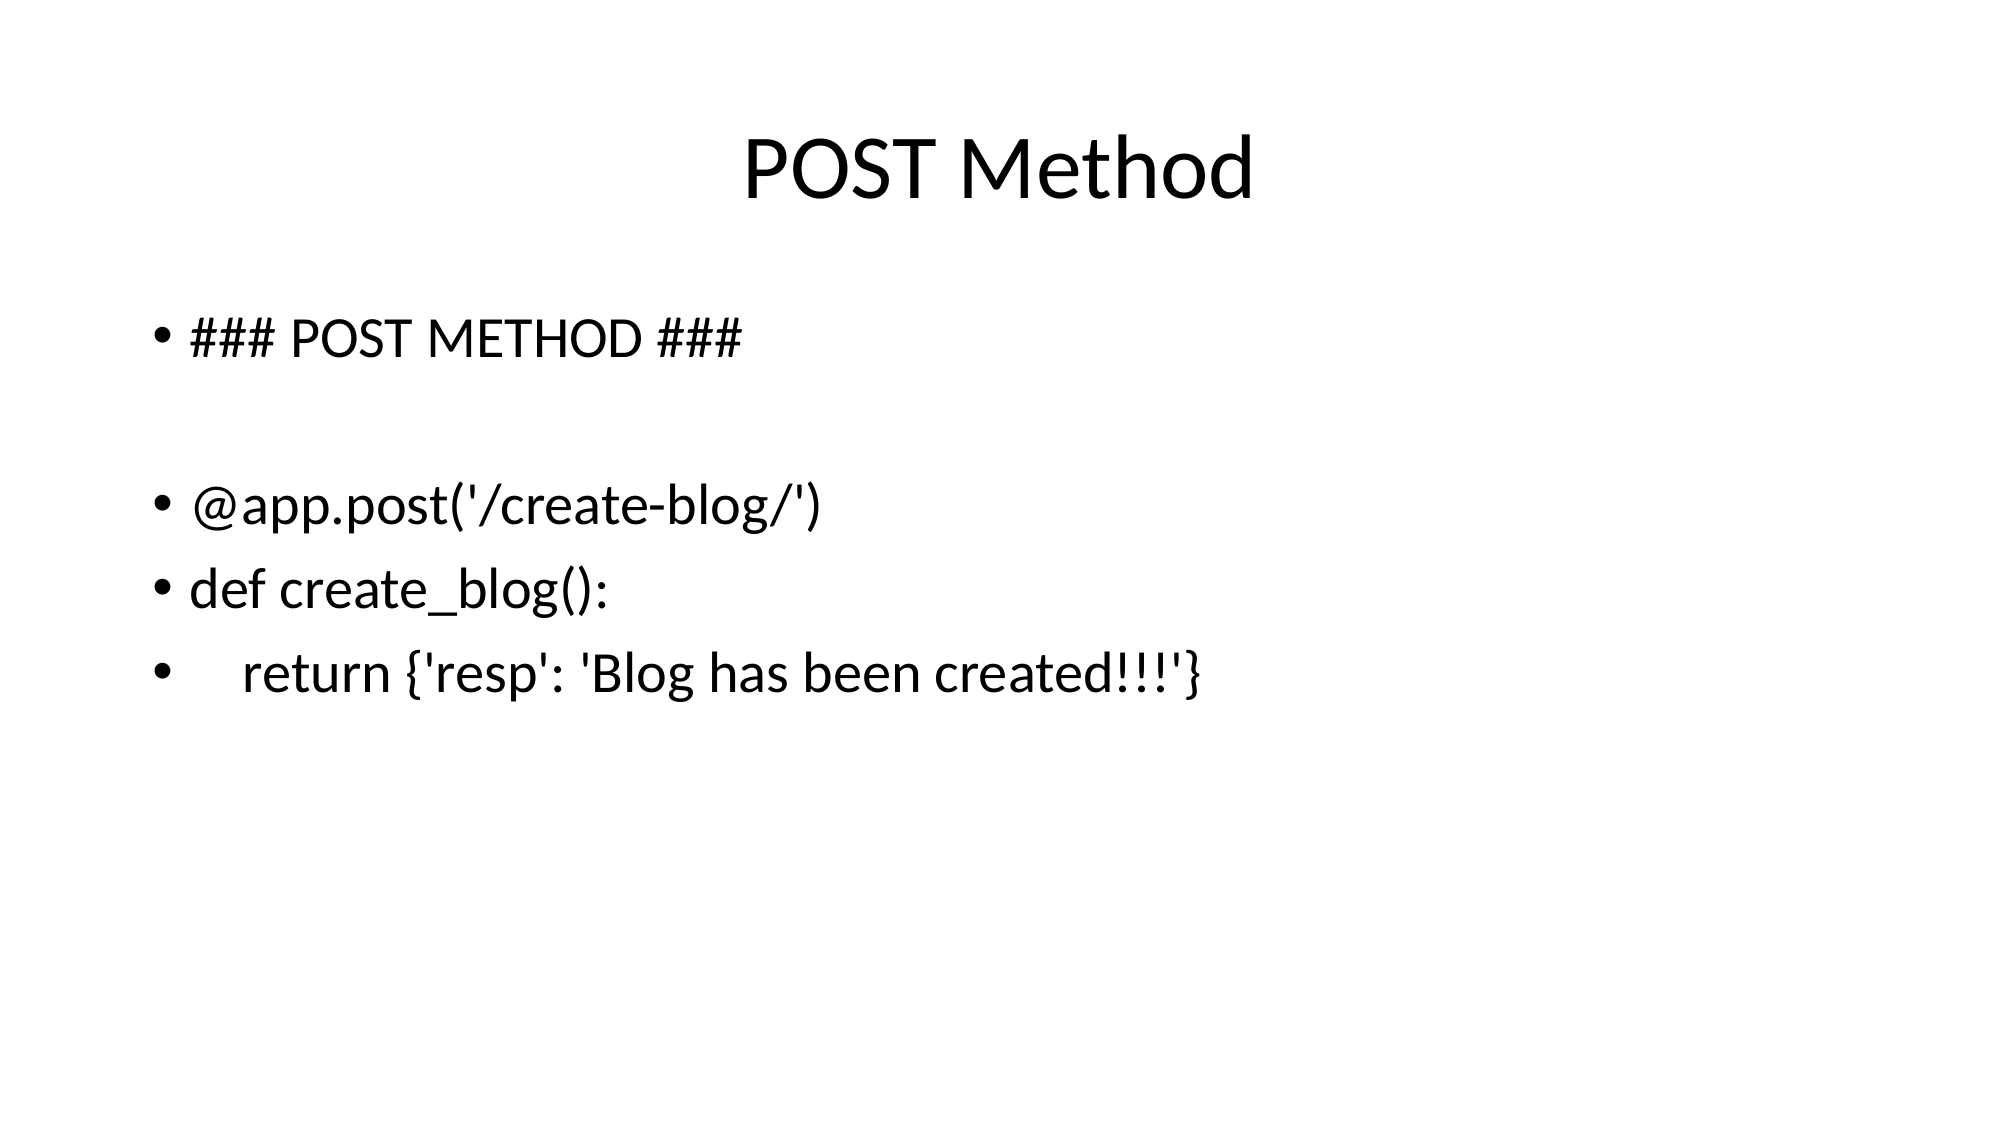

# POST Method
### POST METHOD ###

@app.post('/create-blog/')
def create_blog():
    return {'resp': 'Blog has been created!!!'}